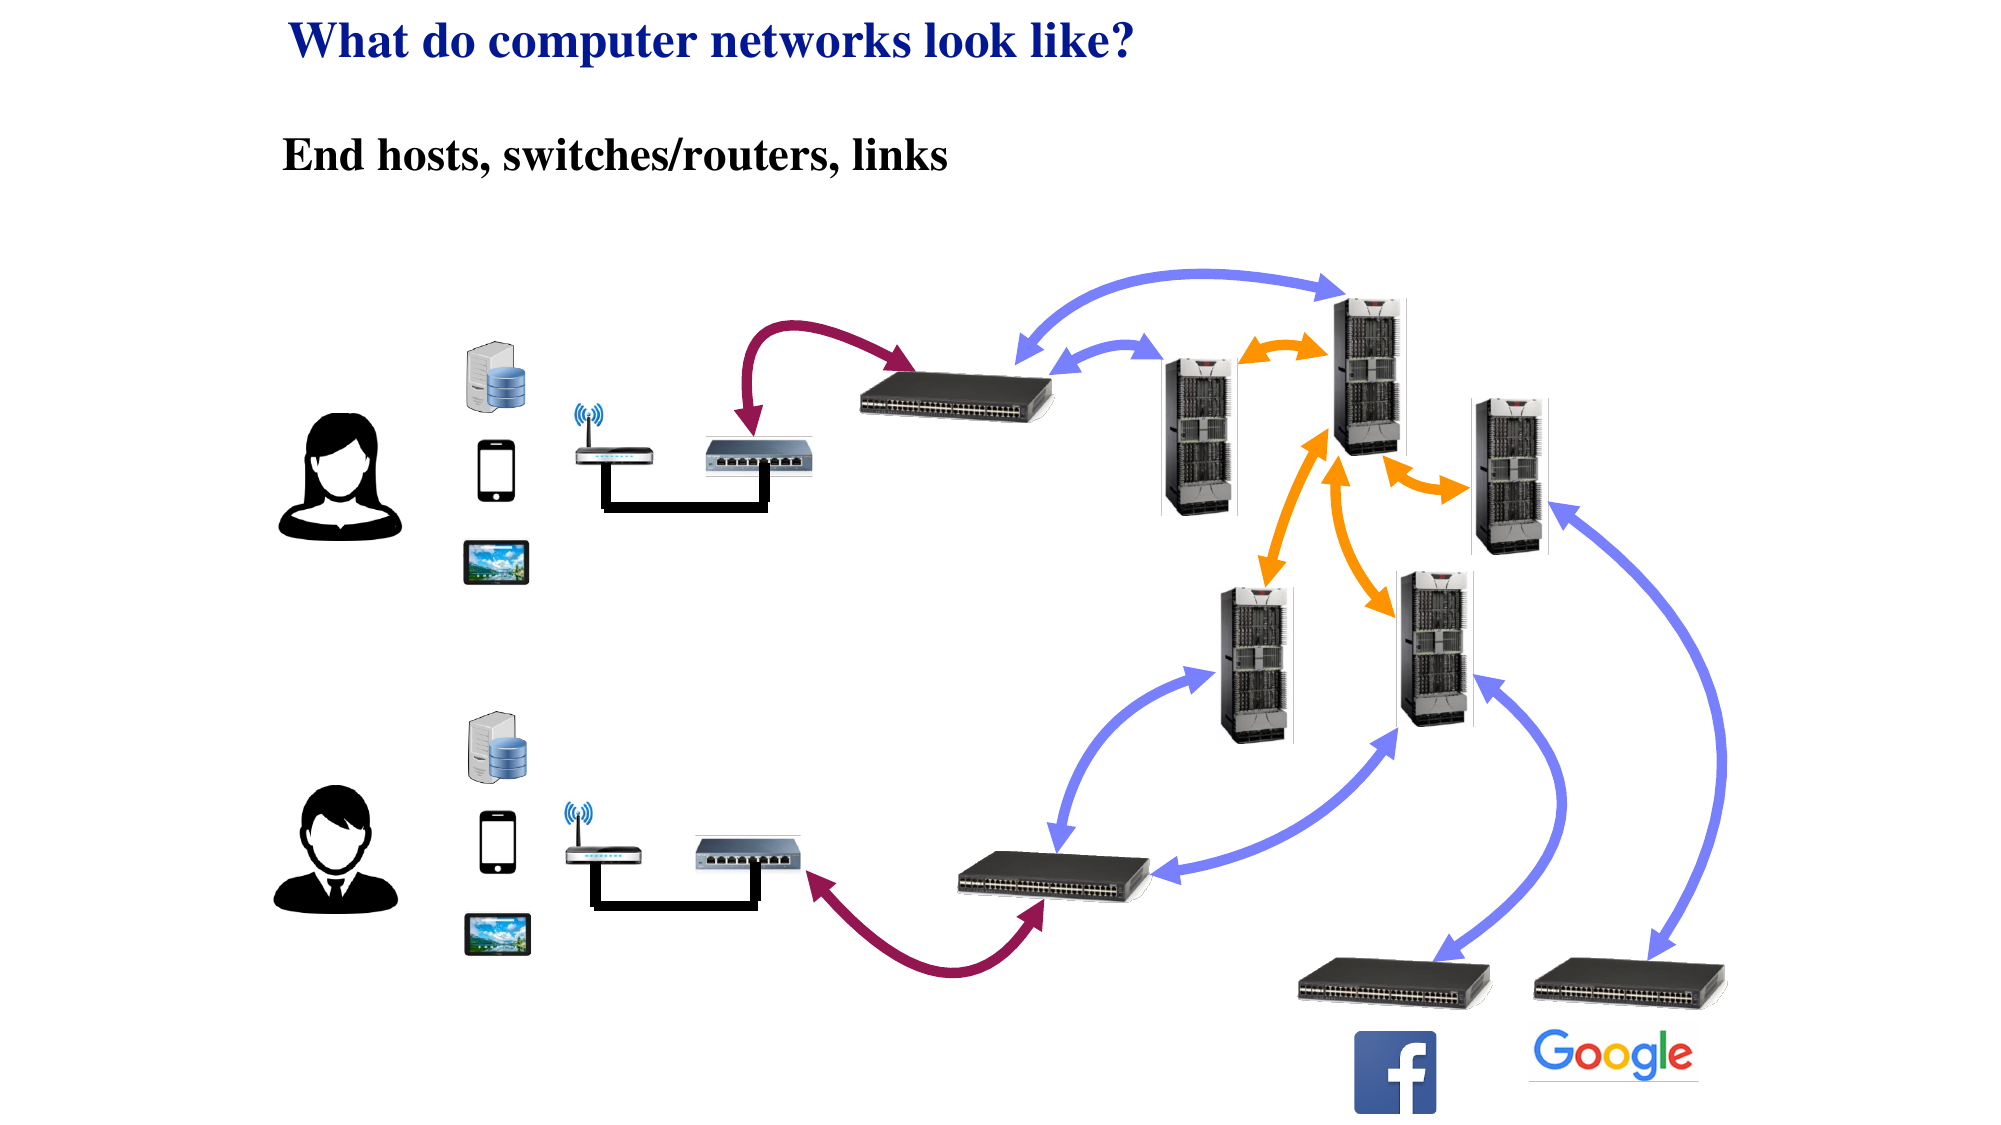

What do computer networks look like?
End hosts, switches/routers, links